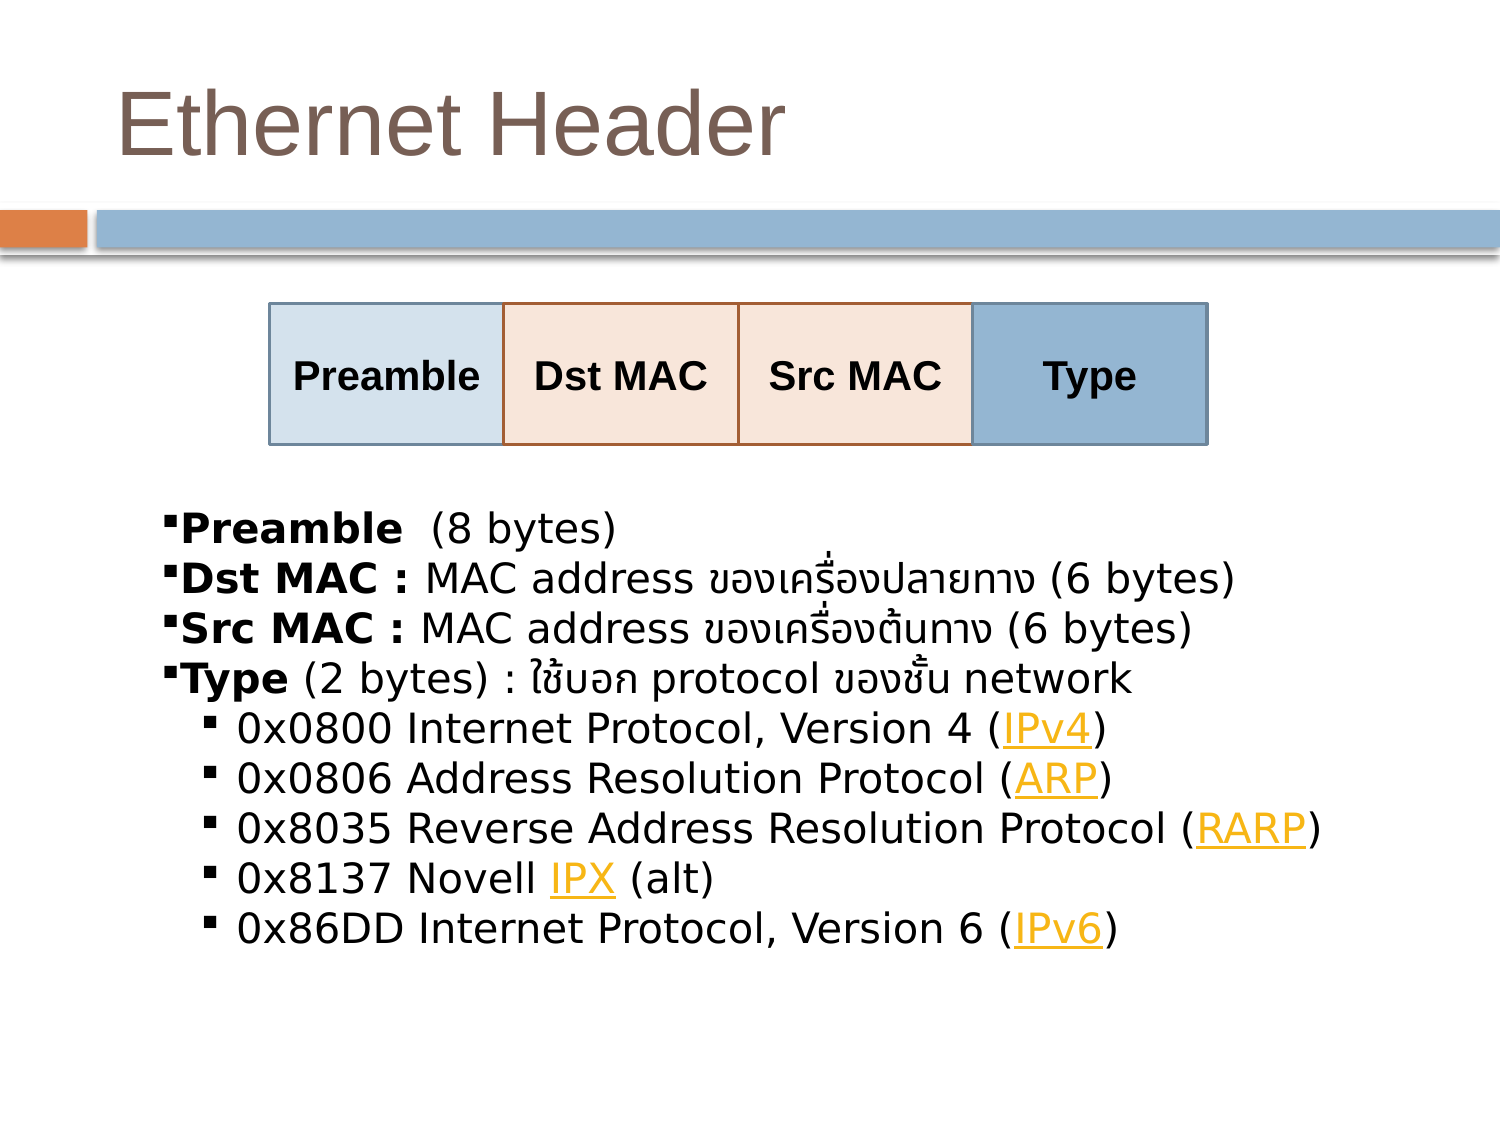

# Ethernet Header
Preamble
Dst MAC
Src MAC
Type
Preamble  (8 bytes)
Dst MAC : MAC address ของเครื่องปลายทาง (6 bytes)
Src MAC : MAC address ของเครื่องต้นทาง (6 bytes)
Type (2 bytes) : ใช้บอก protocol ของชั้น network
0x0800 Internet Protocol, Version 4 (IPv4)
0x0806 Address Resolution Protocol (ARP)
0x8035 Reverse Address Resolution Protocol (RARP)
0x8137 Novell IPX (alt)
0x86DD Internet Protocol, Version 6 (IPv6)